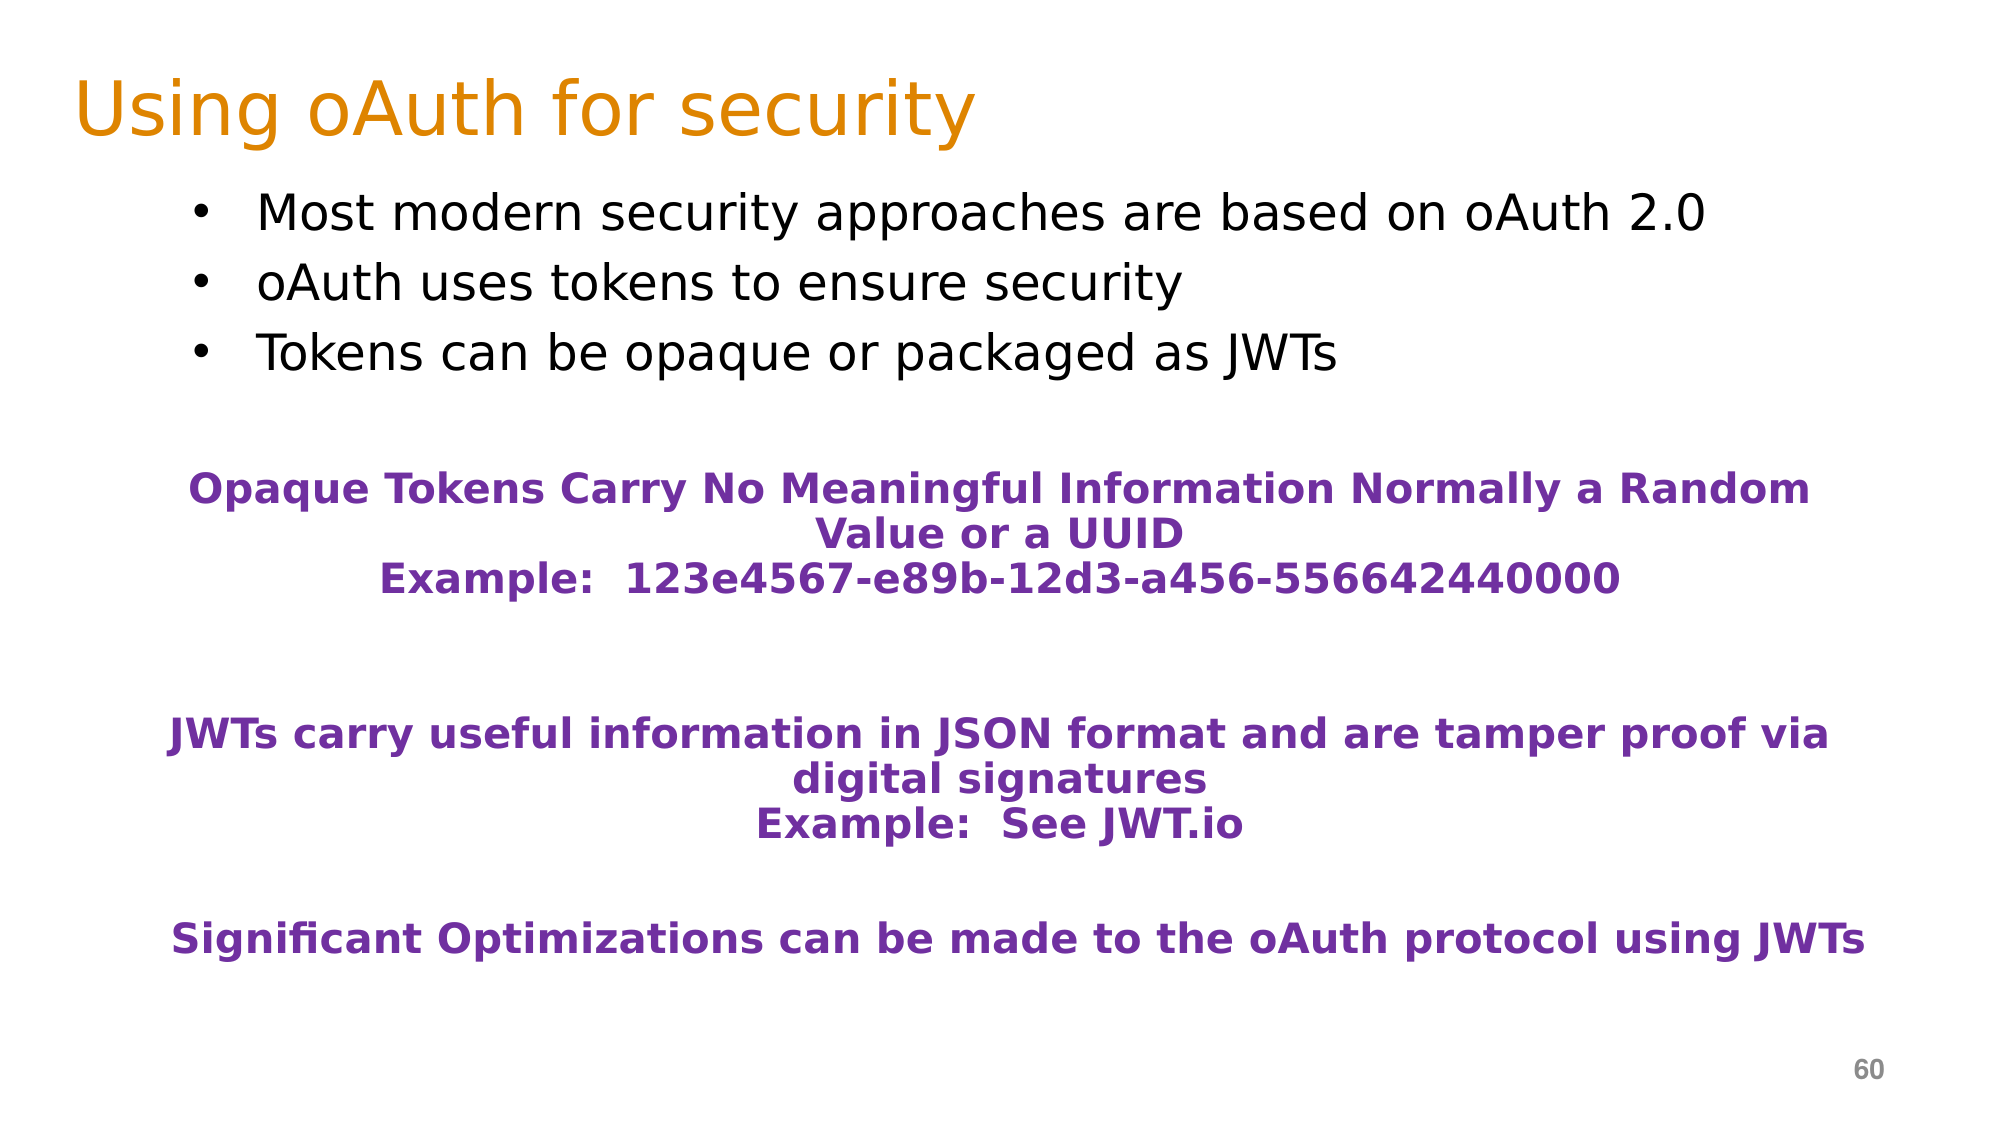

# Using oAuth for security
Most modern security approaches are based on oAuth 2.0
oAuth uses tokens to ensure security
Tokens can be opaque or packaged as JWTs

Opaque Tokens Carry No Meaningful Information Normally a Random Value or a UUID
Example:  123e4567-e89b-12d3-a456-556642440000
JWTs carry useful information in JSON format and are tamper proof via digital signatures
Example:  See JWT.io
Significant Optimizations can be made to the oAuth protocol using JWTs
60